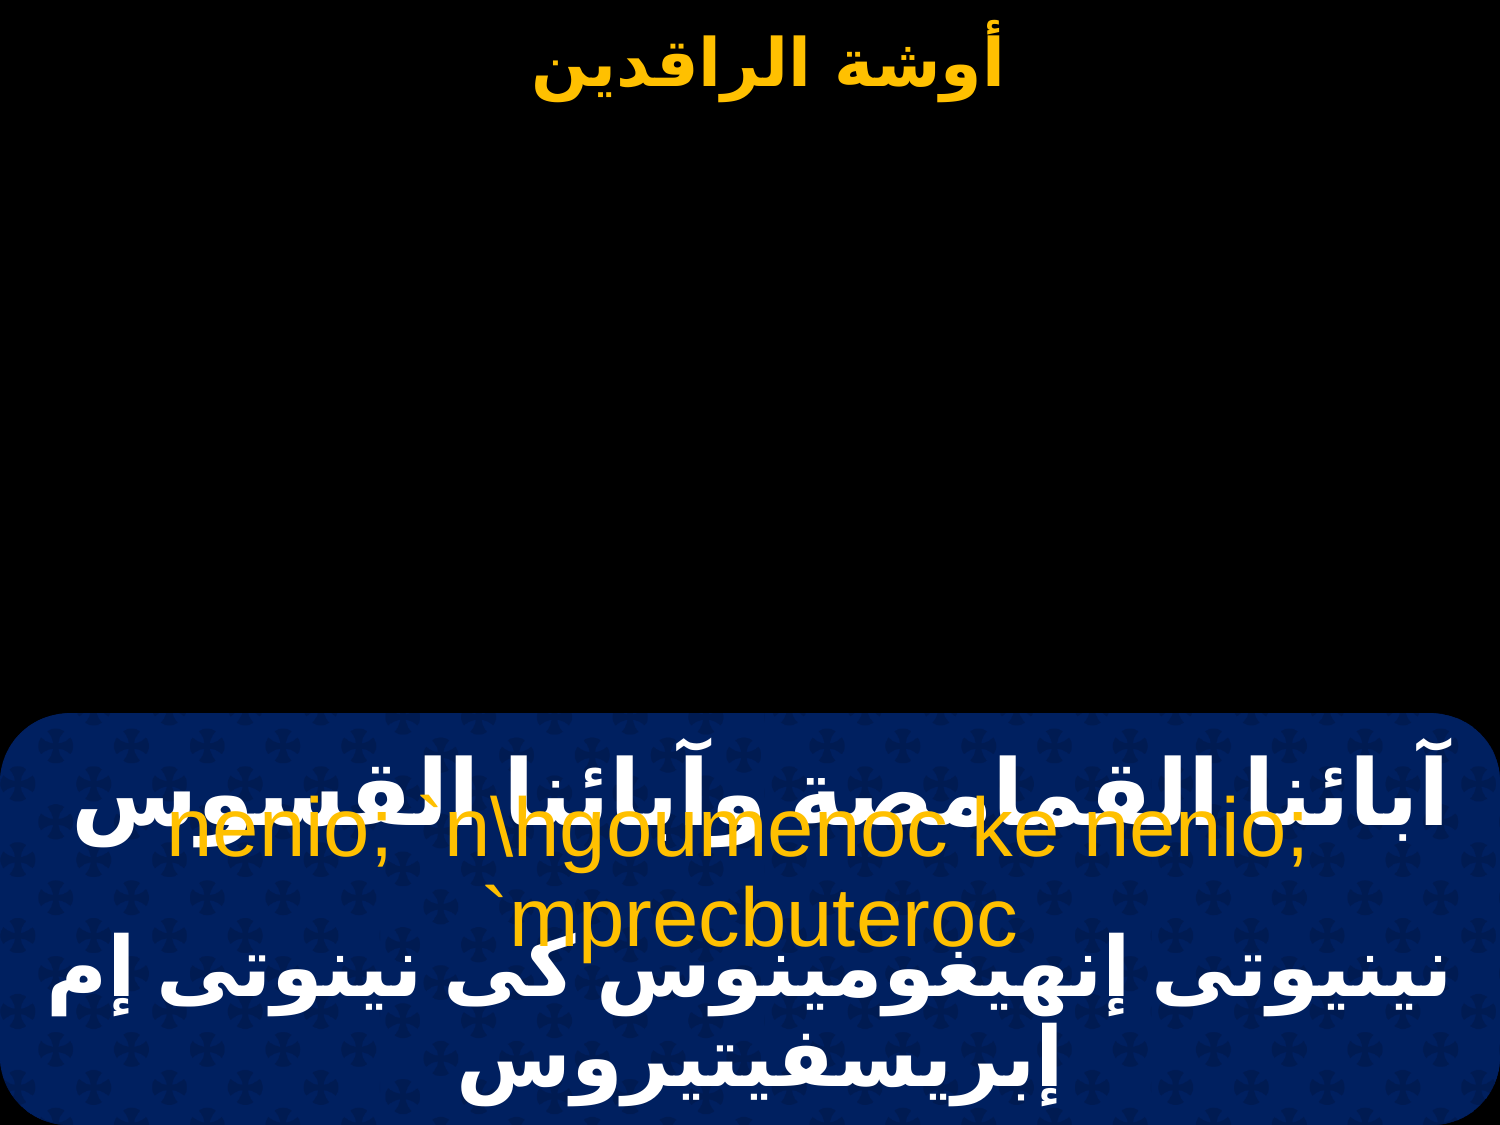

# آبائنا القمامصة وآبائنا القسوس
nenio; `n\hgoumenoc ke nenio;  `mprecbuteroc
نينيوتى إنهيغومينوس كى نينوتى إم إبريسفيتيروس